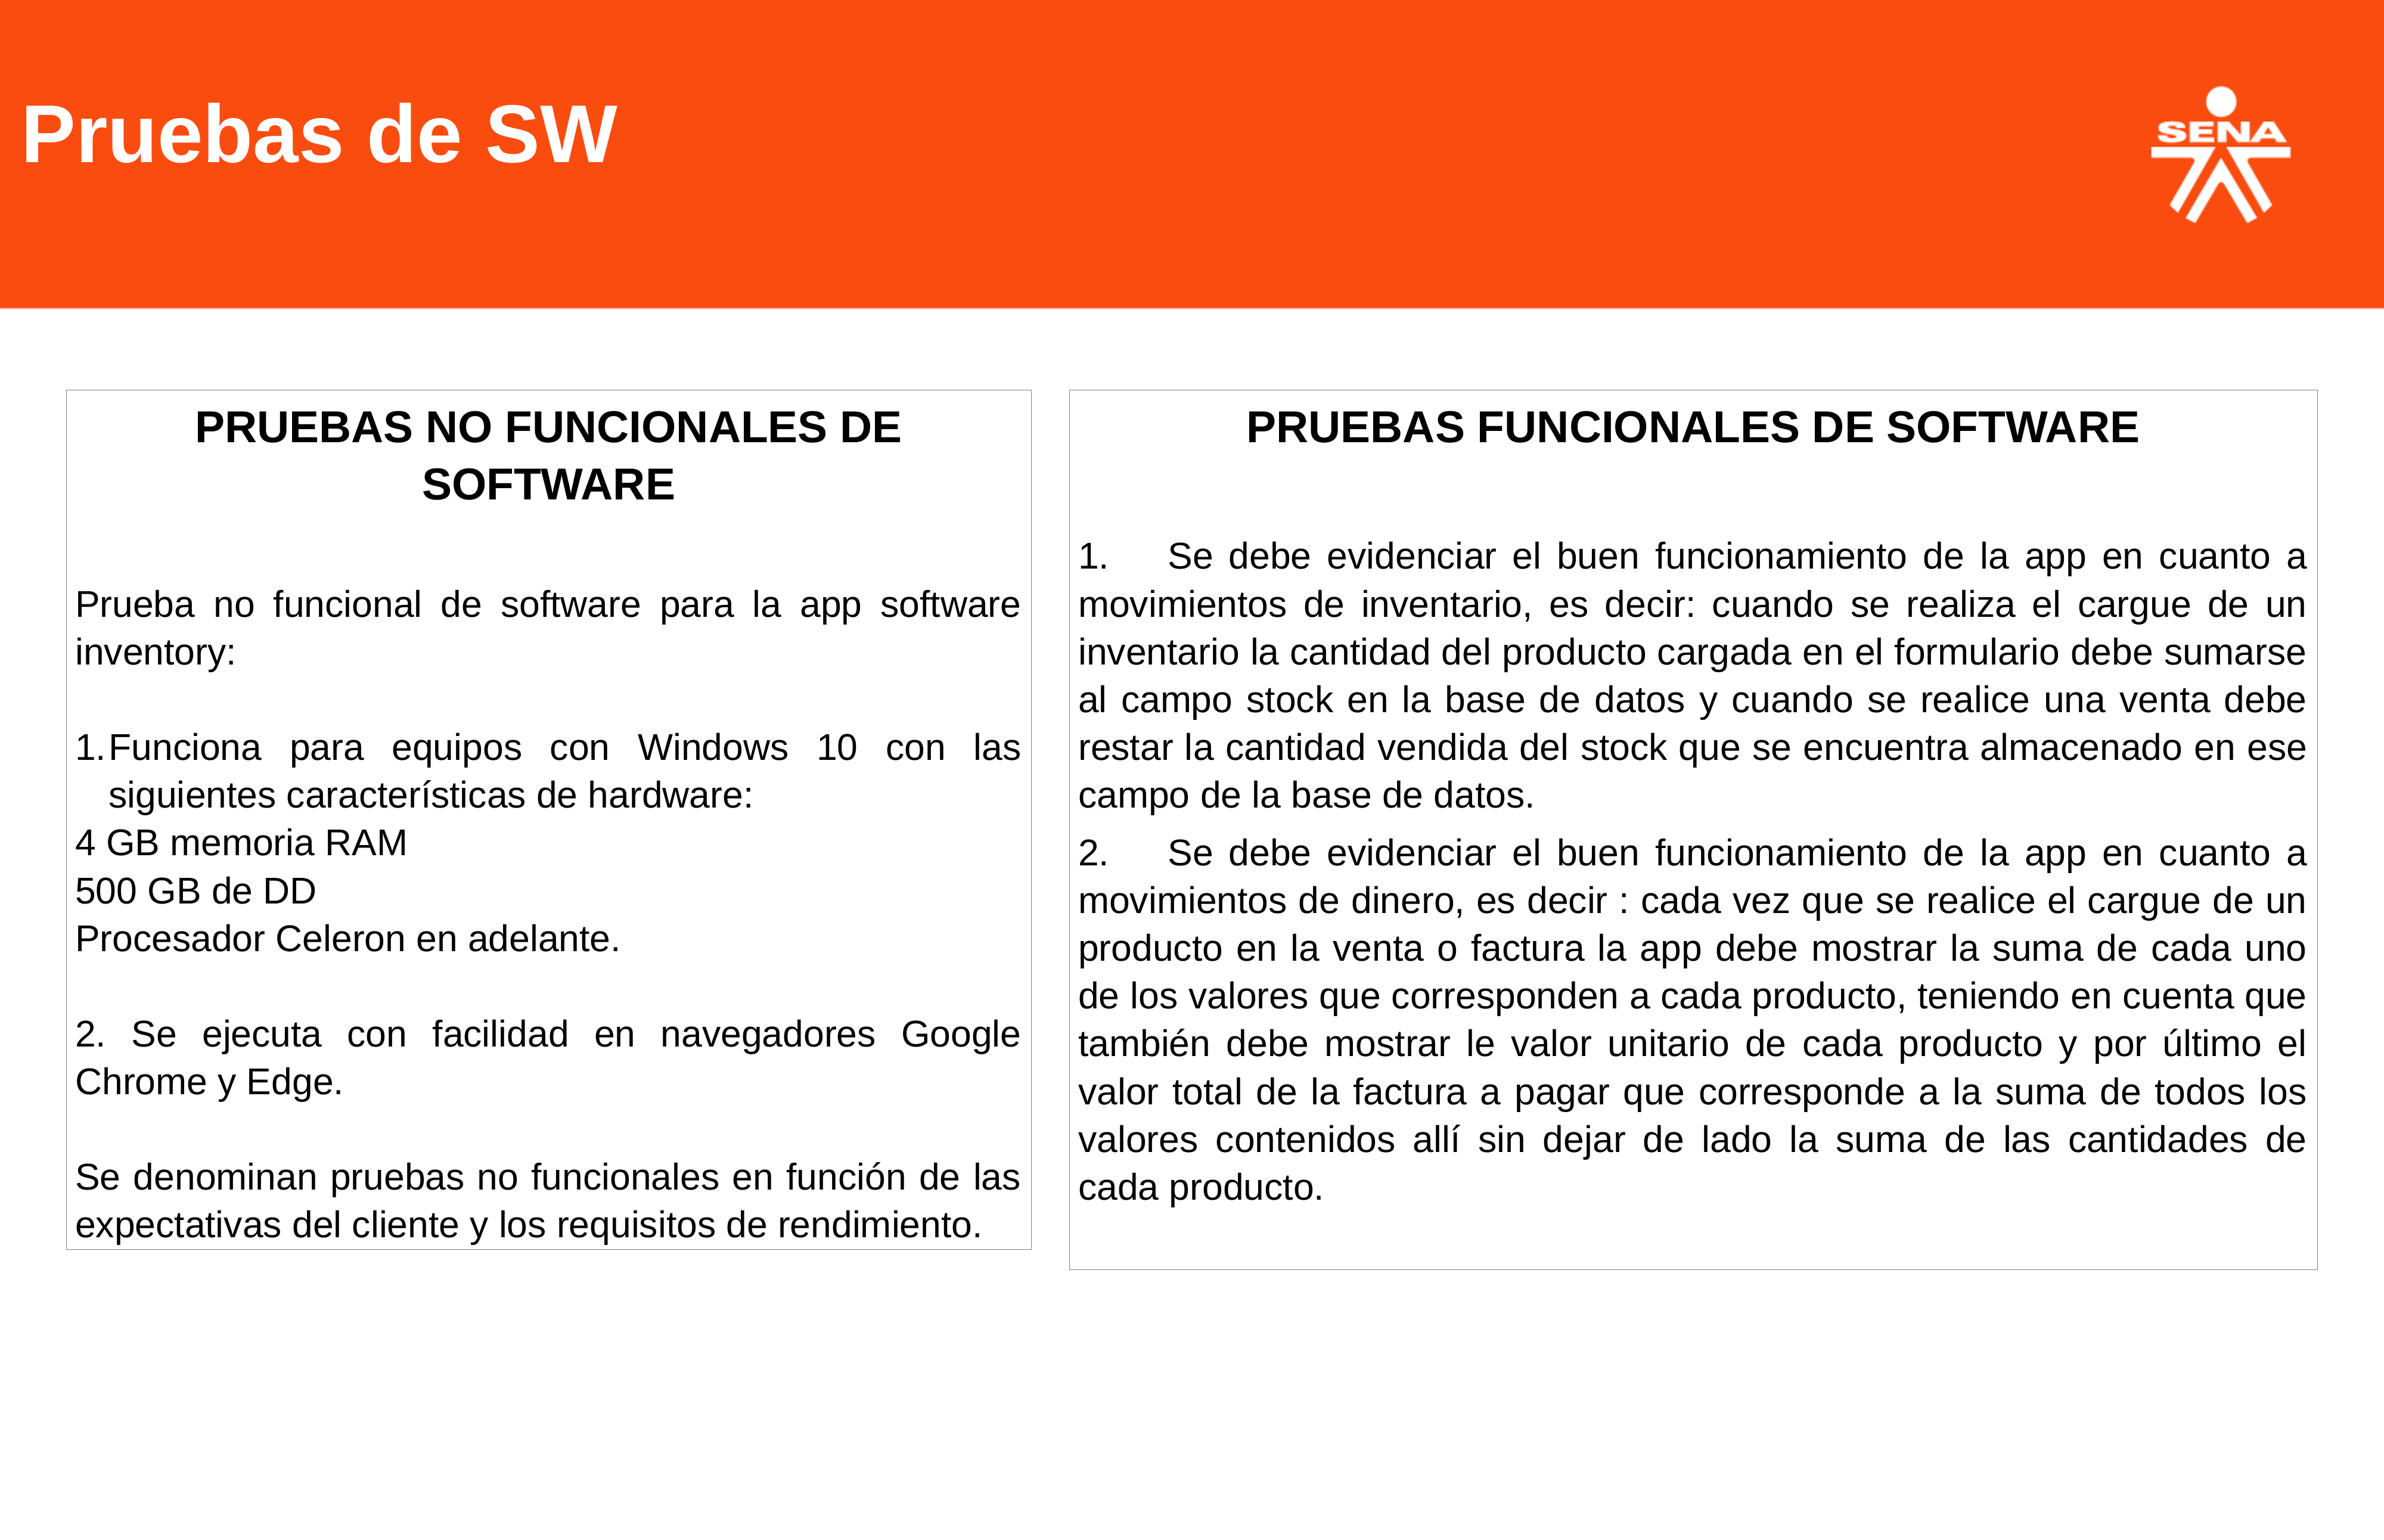

Pruebas de SW
PRUEBAS NO FUNCIONALES DE SOFTWARE

Prueba no funcional de software para la app software inventory:

Funciona para equipos con Windows 10 con las siguientes características de hardware:
4 GB memoria RAM
500 GB de DD
Procesador Celeron en adelante.

2. Se ejecuta con facilidad en navegadores Google Chrome y Edge.

Se denominan pruebas no funcionales en función de las expectativas del cliente y los requisitos de rendimiento.
PRUEBAS FUNCIONALES DE SOFTWARE

1.	Se debe evidenciar el buen funcionamiento de la app en cuanto a movimientos de inventario, es decir: cuando se realiza el cargue de un inventario la cantidad del producto cargada en el formulario debe sumarse al campo stock en la base de datos y cuando se realice una venta debe restar la cantidad vendida del stock que se encuentra almacenado en ese campo de la base de datos.
2.	Se debe evidenciar el buen funcionamiento de la app en cuanto a movimientos de dinero, es decir : cada vez que se realice el cargue de un producto en la venta o factura la app debe mostrar la suma de cada uno de los valores que corresponden a cada producto, teniendo en cuenta que también debe mostrar le valor unitario de cada producto y por último el valor total de la factura a pagar que corresponde a la suma de todos los valores contenidos allí sin dejar de lado la suma de las cantidades de cada producto.